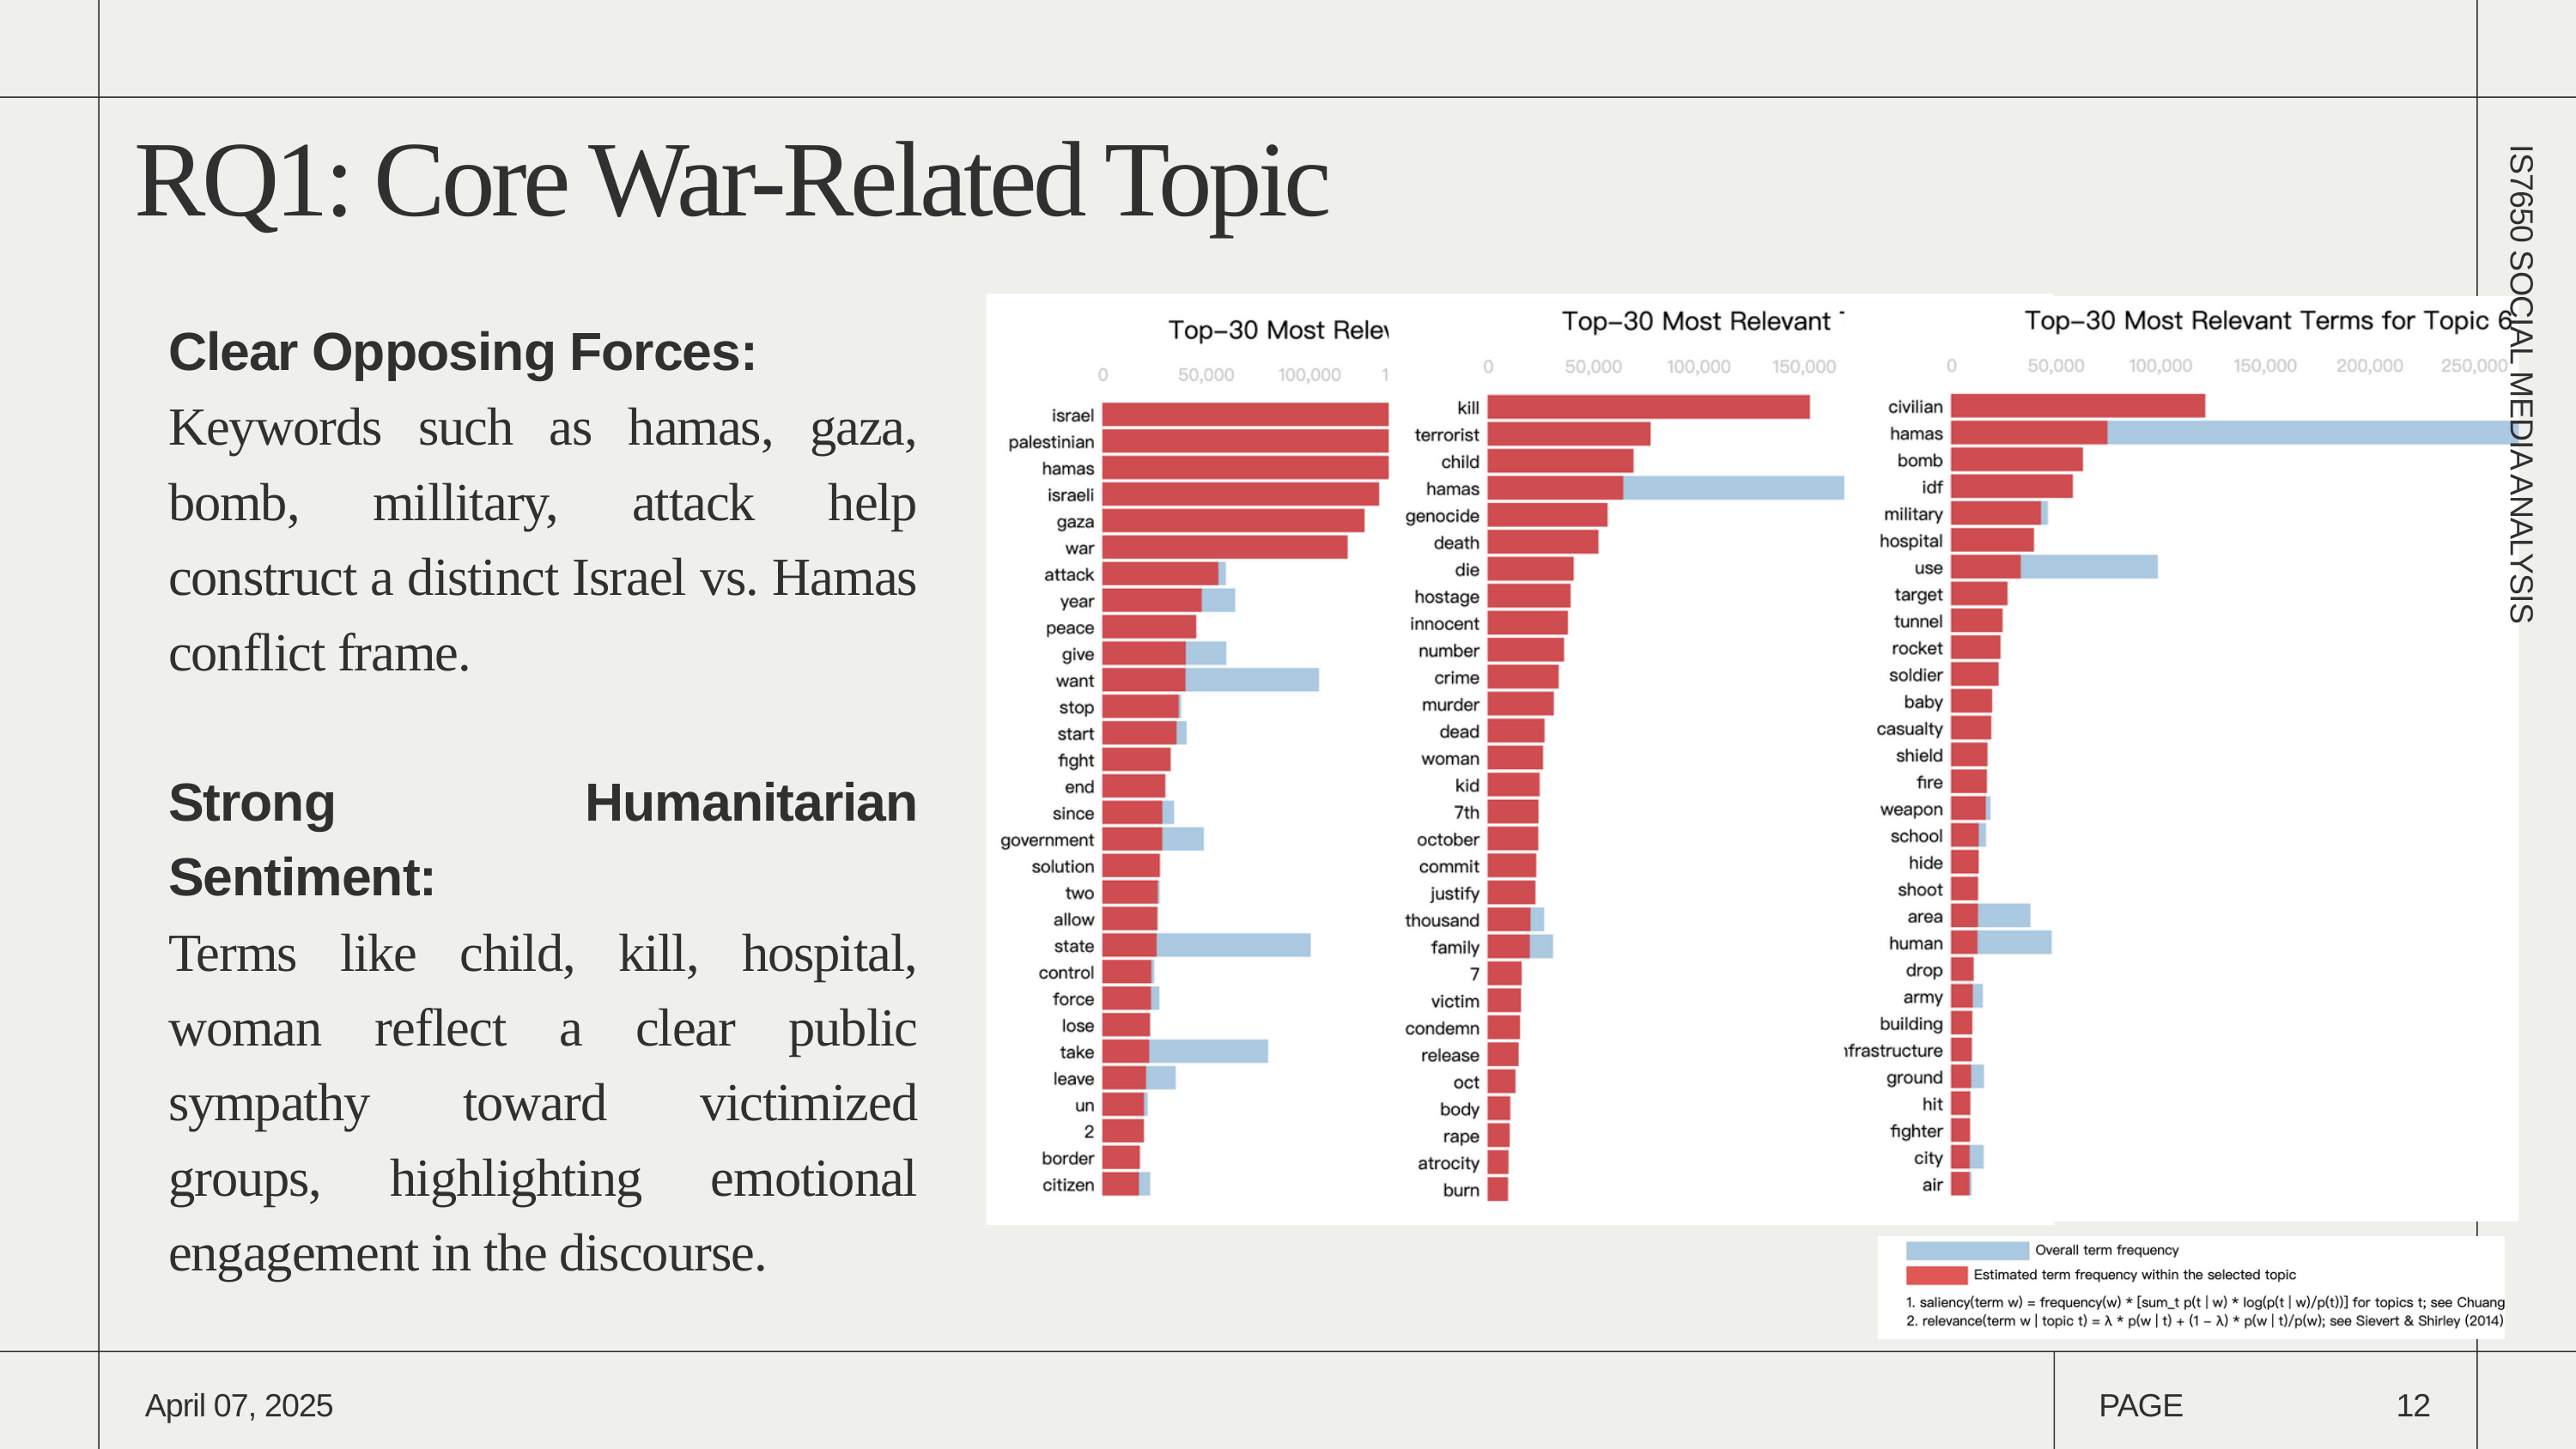

RQ1: Core War-Related Topic

Clear Opposing Forces:
Keywords such as hamas, gaza, bomb, millitary, attack help construct a distinct Israel vs. Hamas conflict frame.

Strong Humanitarian Sentiment:
Terms like child, kill, hospital, woman reflect a clear public sympathy toward victimized groups, highlighting emotional engagement in the discourse.
IS7650 SOCIAL MEDIA ANALYSIS

April 07, 2025
PAGE
12